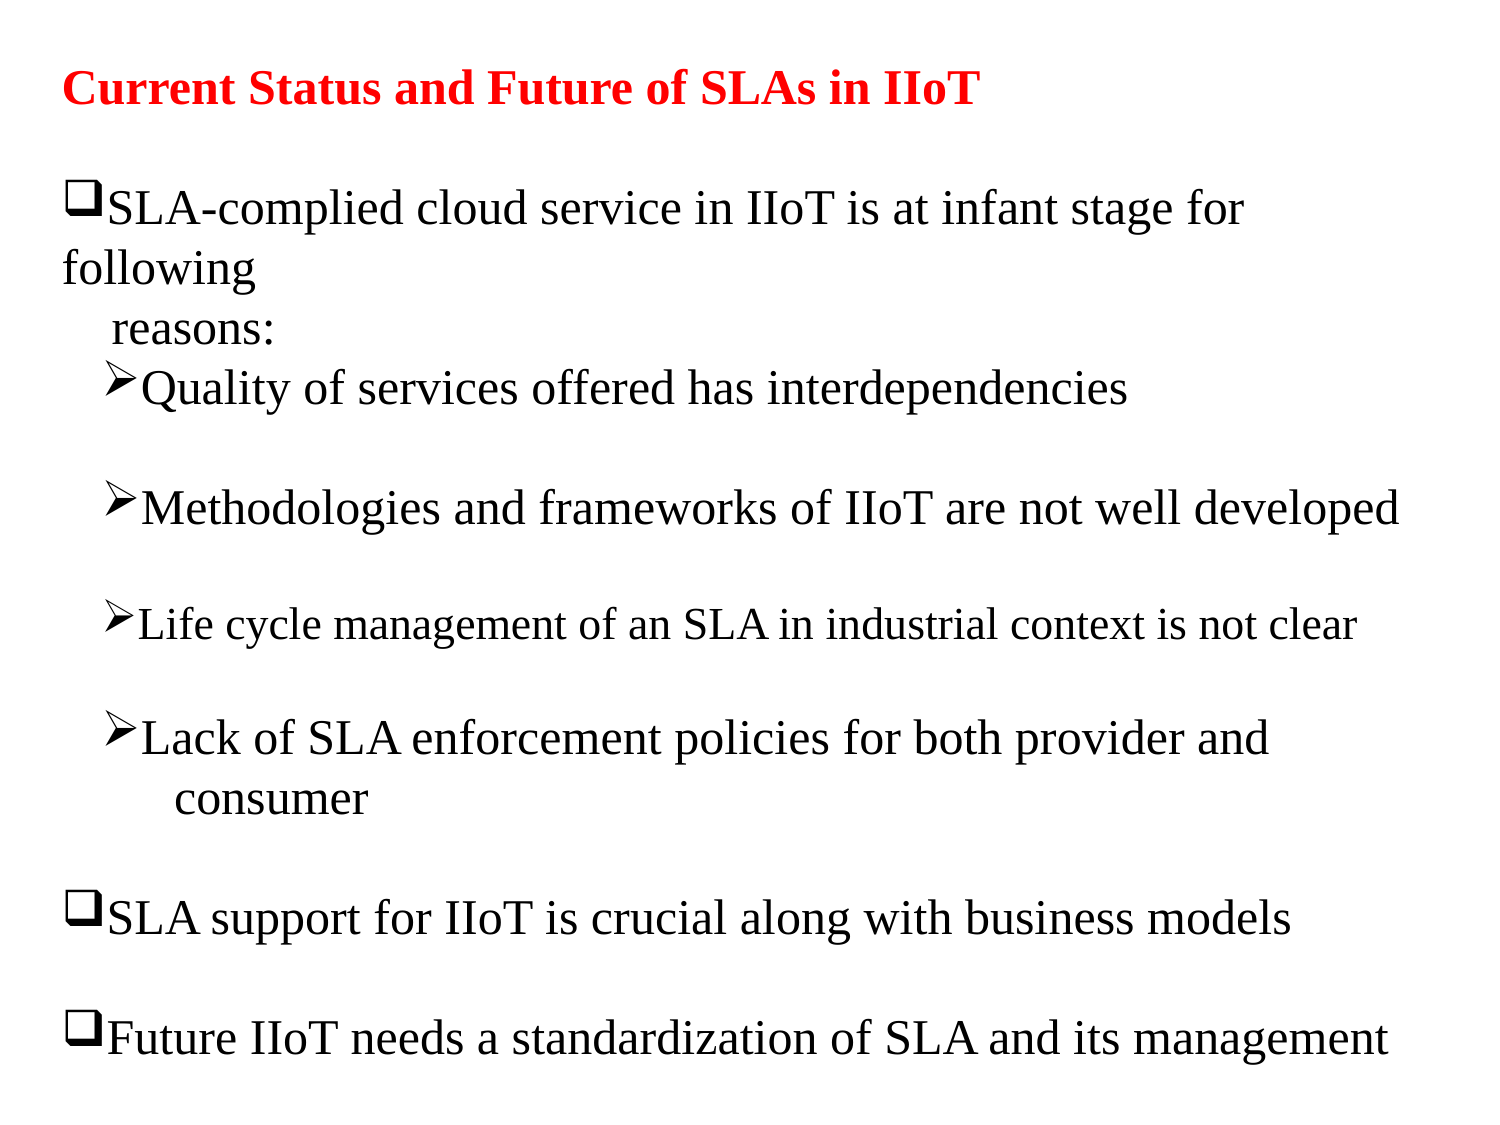

Current Status and Future of SLAs in IIoT

SLA-complied cloud service in IIoT is at infant stage for following
    reasons:
Quality of services offered has interdependencies

Methodologies and frameworks of IIoT are not well developed

Life cycle management of an SLA in industrial context is not clear

Lack of SLA enforcement policies for both provider and
   consumer

SLA support for IIoT is crucial along with business models

Future IIoT needs a standardization of SLA and its management